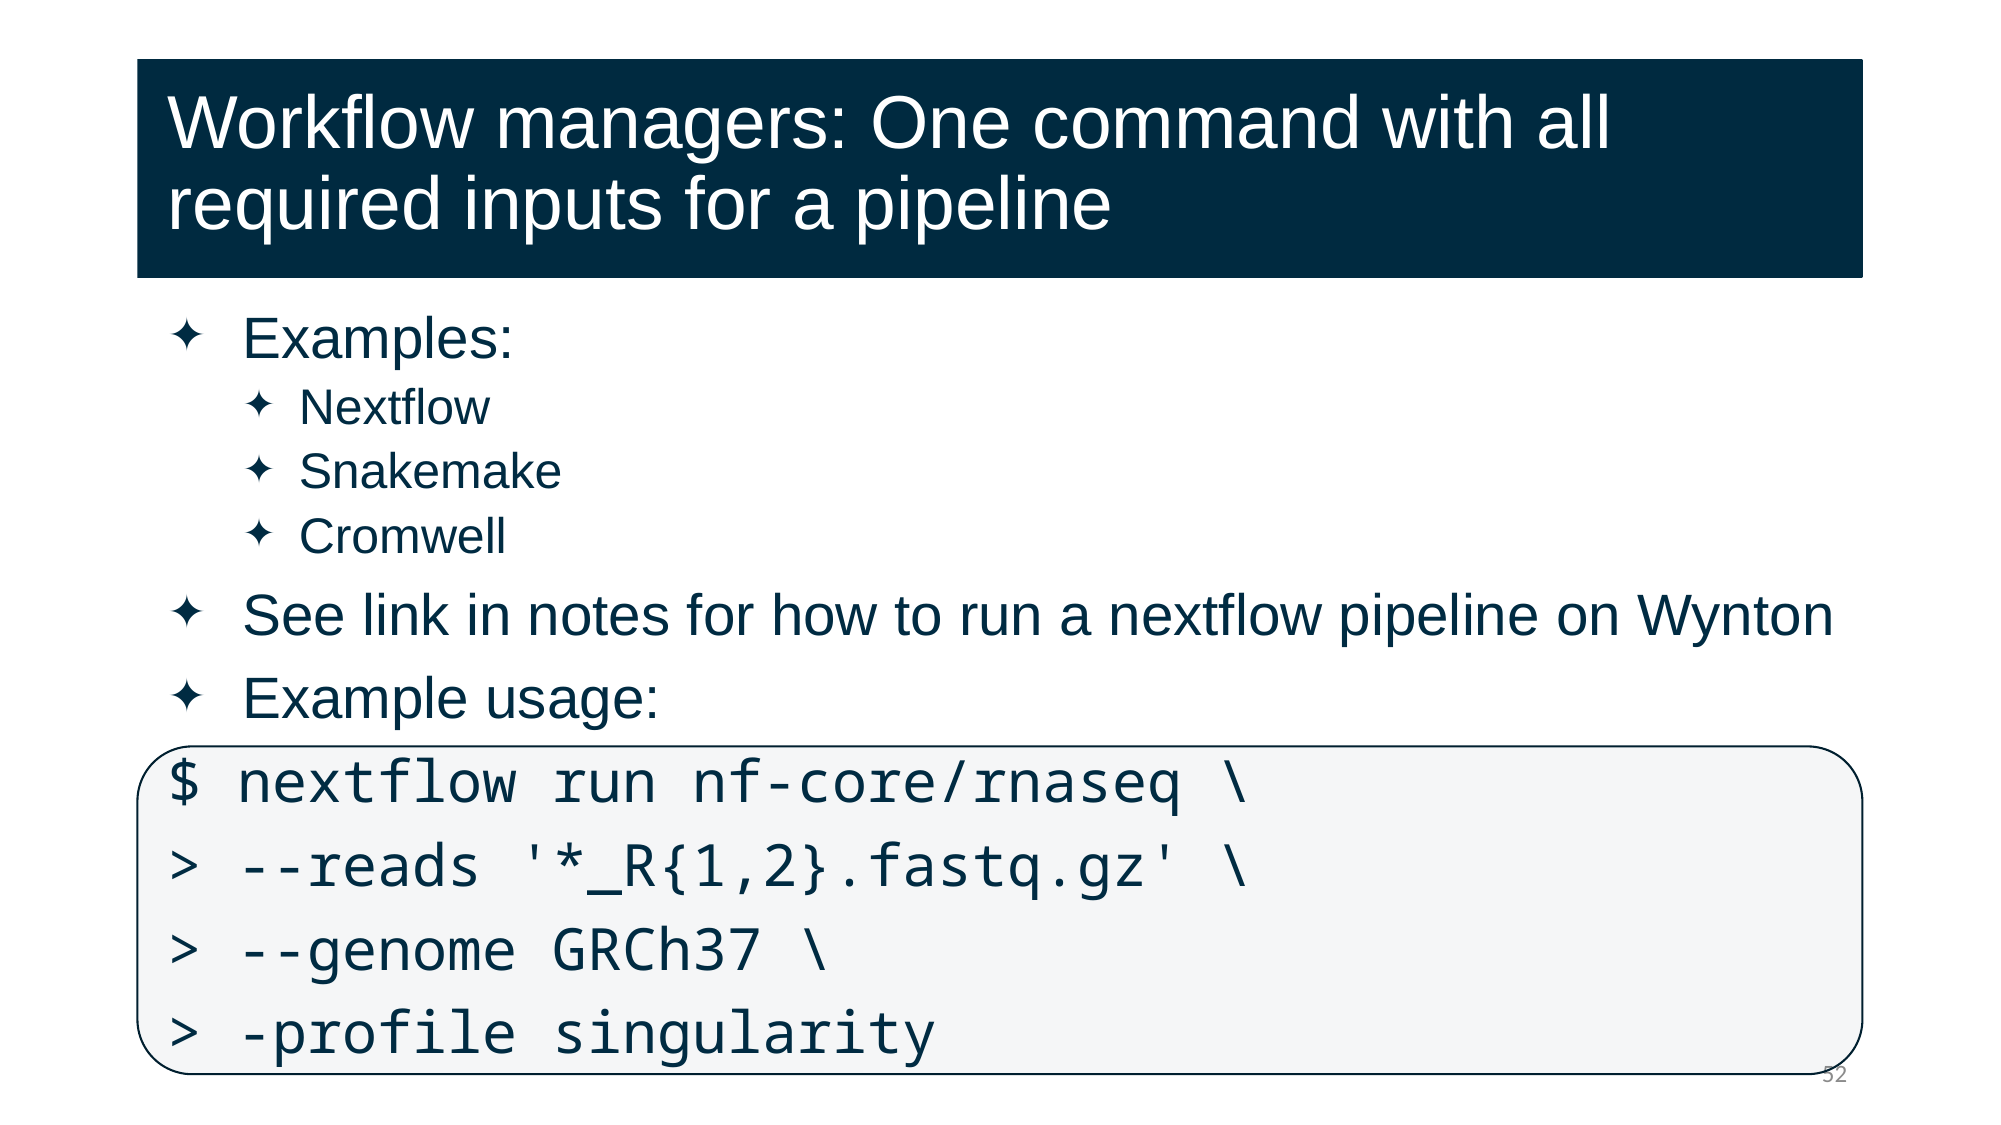

# Workflow managers: One command with all required inputs for a pipeline
Examples:
Nextflow
Snakemake
Cromwell
See link in notes for how to run a nextflow pipeline on Wynton
Example usage:
$ nextflow run nf-core/rnaseq \
> --reads '*_R{1,2}.fastq.gz' \
> --genome GRCh37 \
> -profile singularity

52